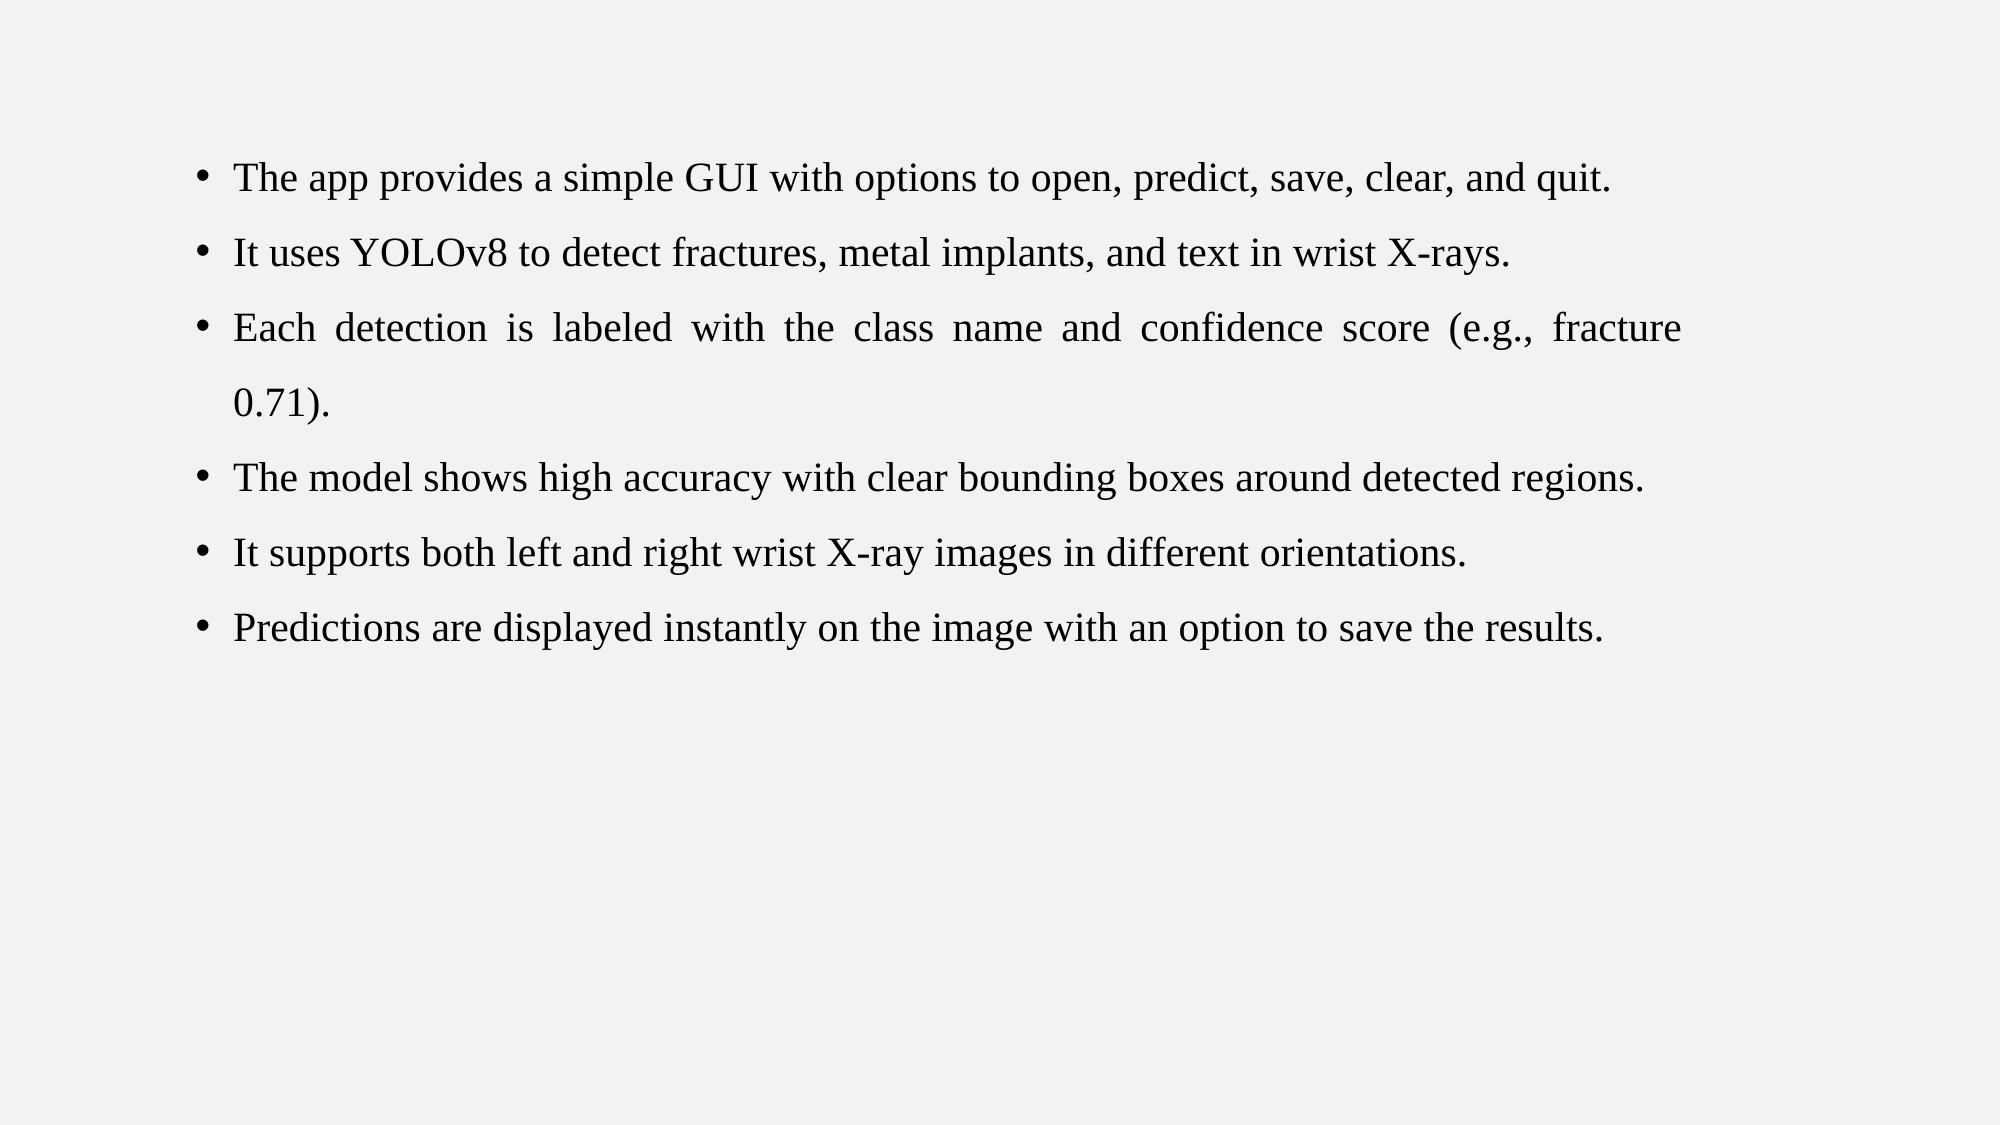

The app provides a simple GUI with options to open, predict, save, clear, and quit.
It uses YOLOv8 to detect fractures, metal implants, and text in wrist X-rays.
Each detection is labeled with the class name and confidence score (e.g., fracture 0.71).
The model shows high accuracy with clear bounding boxes around detected regions.
It supports both left and right wrist X-ray images in different orientations.
Predictions are displayed instantly on the image with an option to save the results.